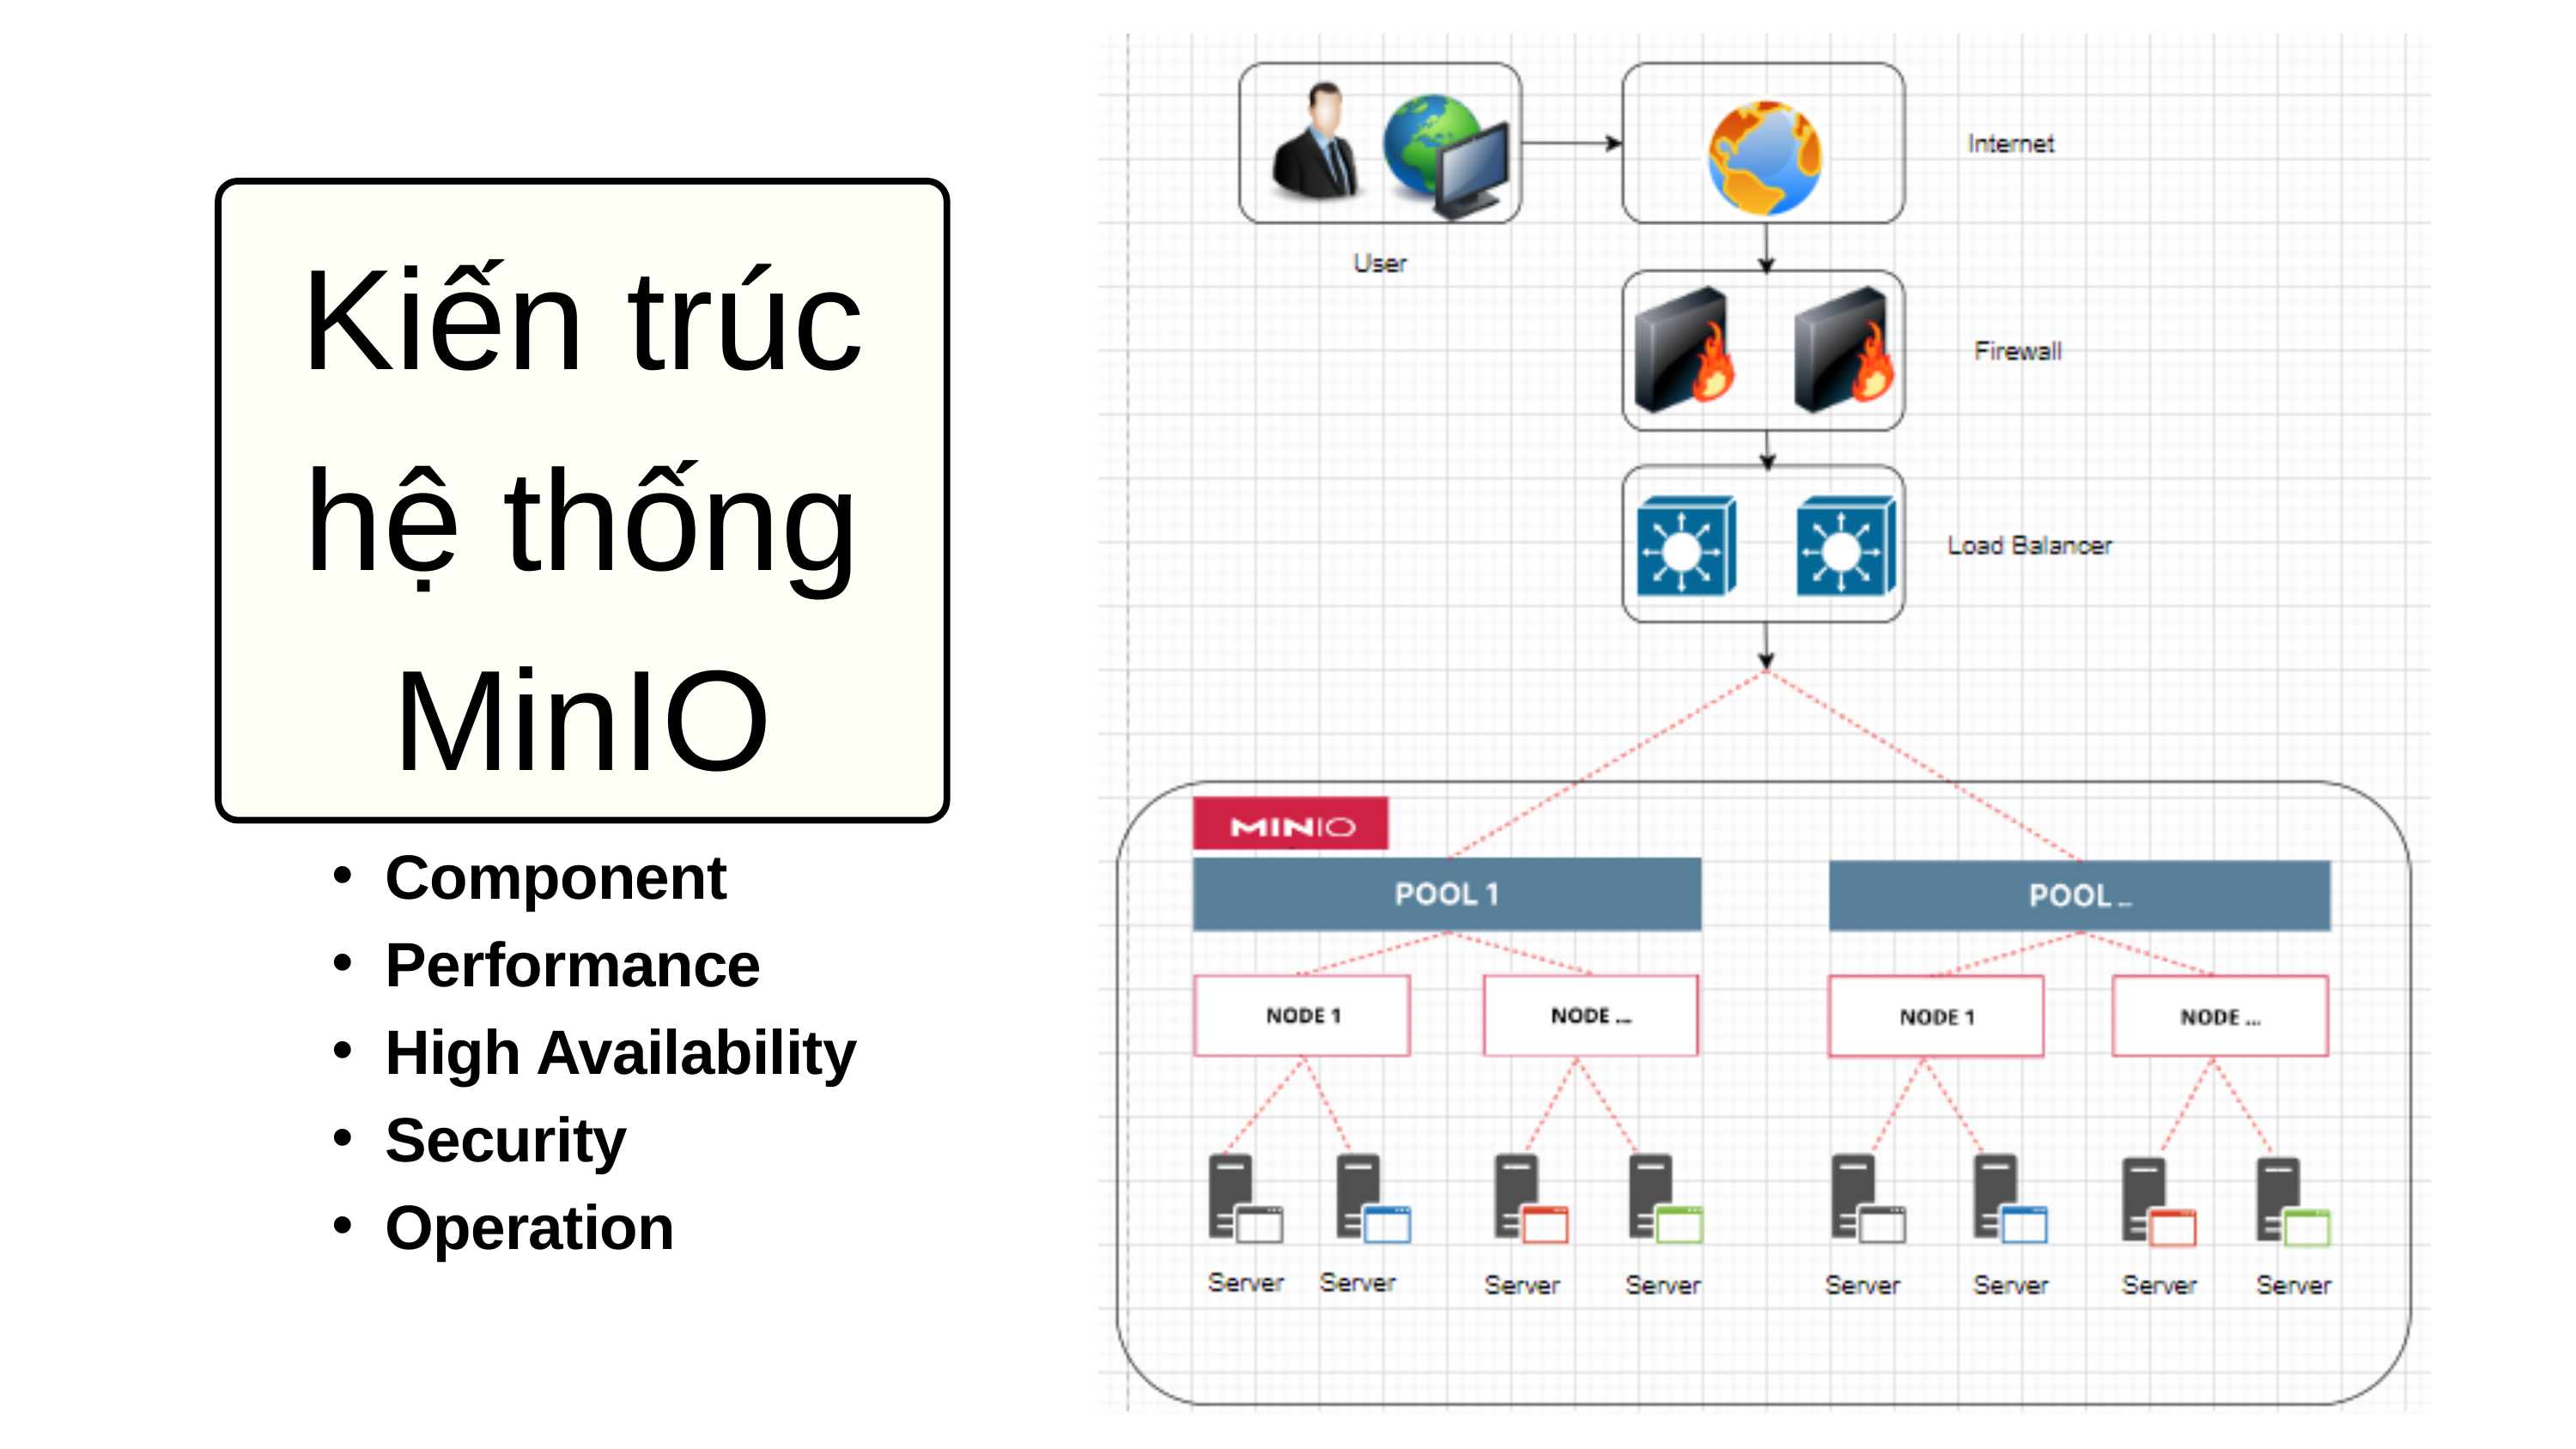

Kiến trúc hệ thống MinIO
Component
Performance
High Availability
Security
Operation